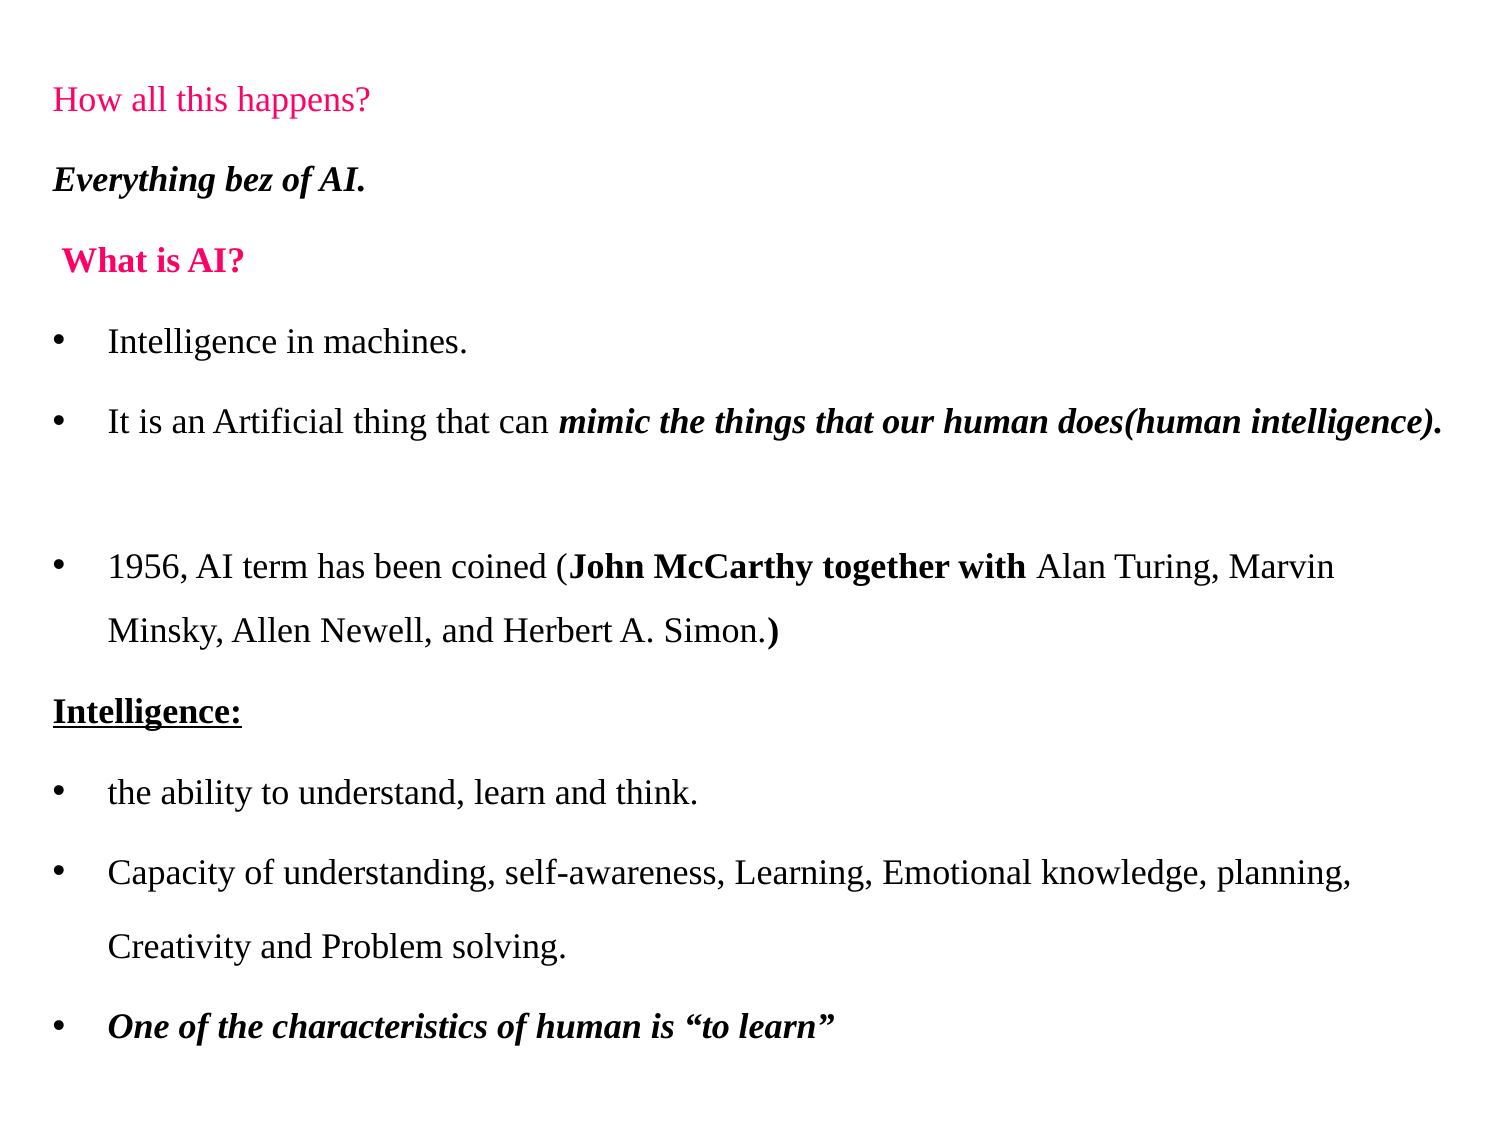

How all this happens?
Everything bez of AI.
 What is AI?
Intelligence in machines.
It is an Artificial thing that can mimic the things that our human does(human intelligence).

1956, AI term has been coined (John McCarthy together with Alan Turing, Marvin Minsky, Allen Newell, and Herbert A. Simon.)
Intelligence:
the ability to understand, learn and think.
Capacity of understanding, self-awareness, Learning, Emotional knowledge, planning, Creativity and Problem solving.
One of the characteristics of human is “to learn”